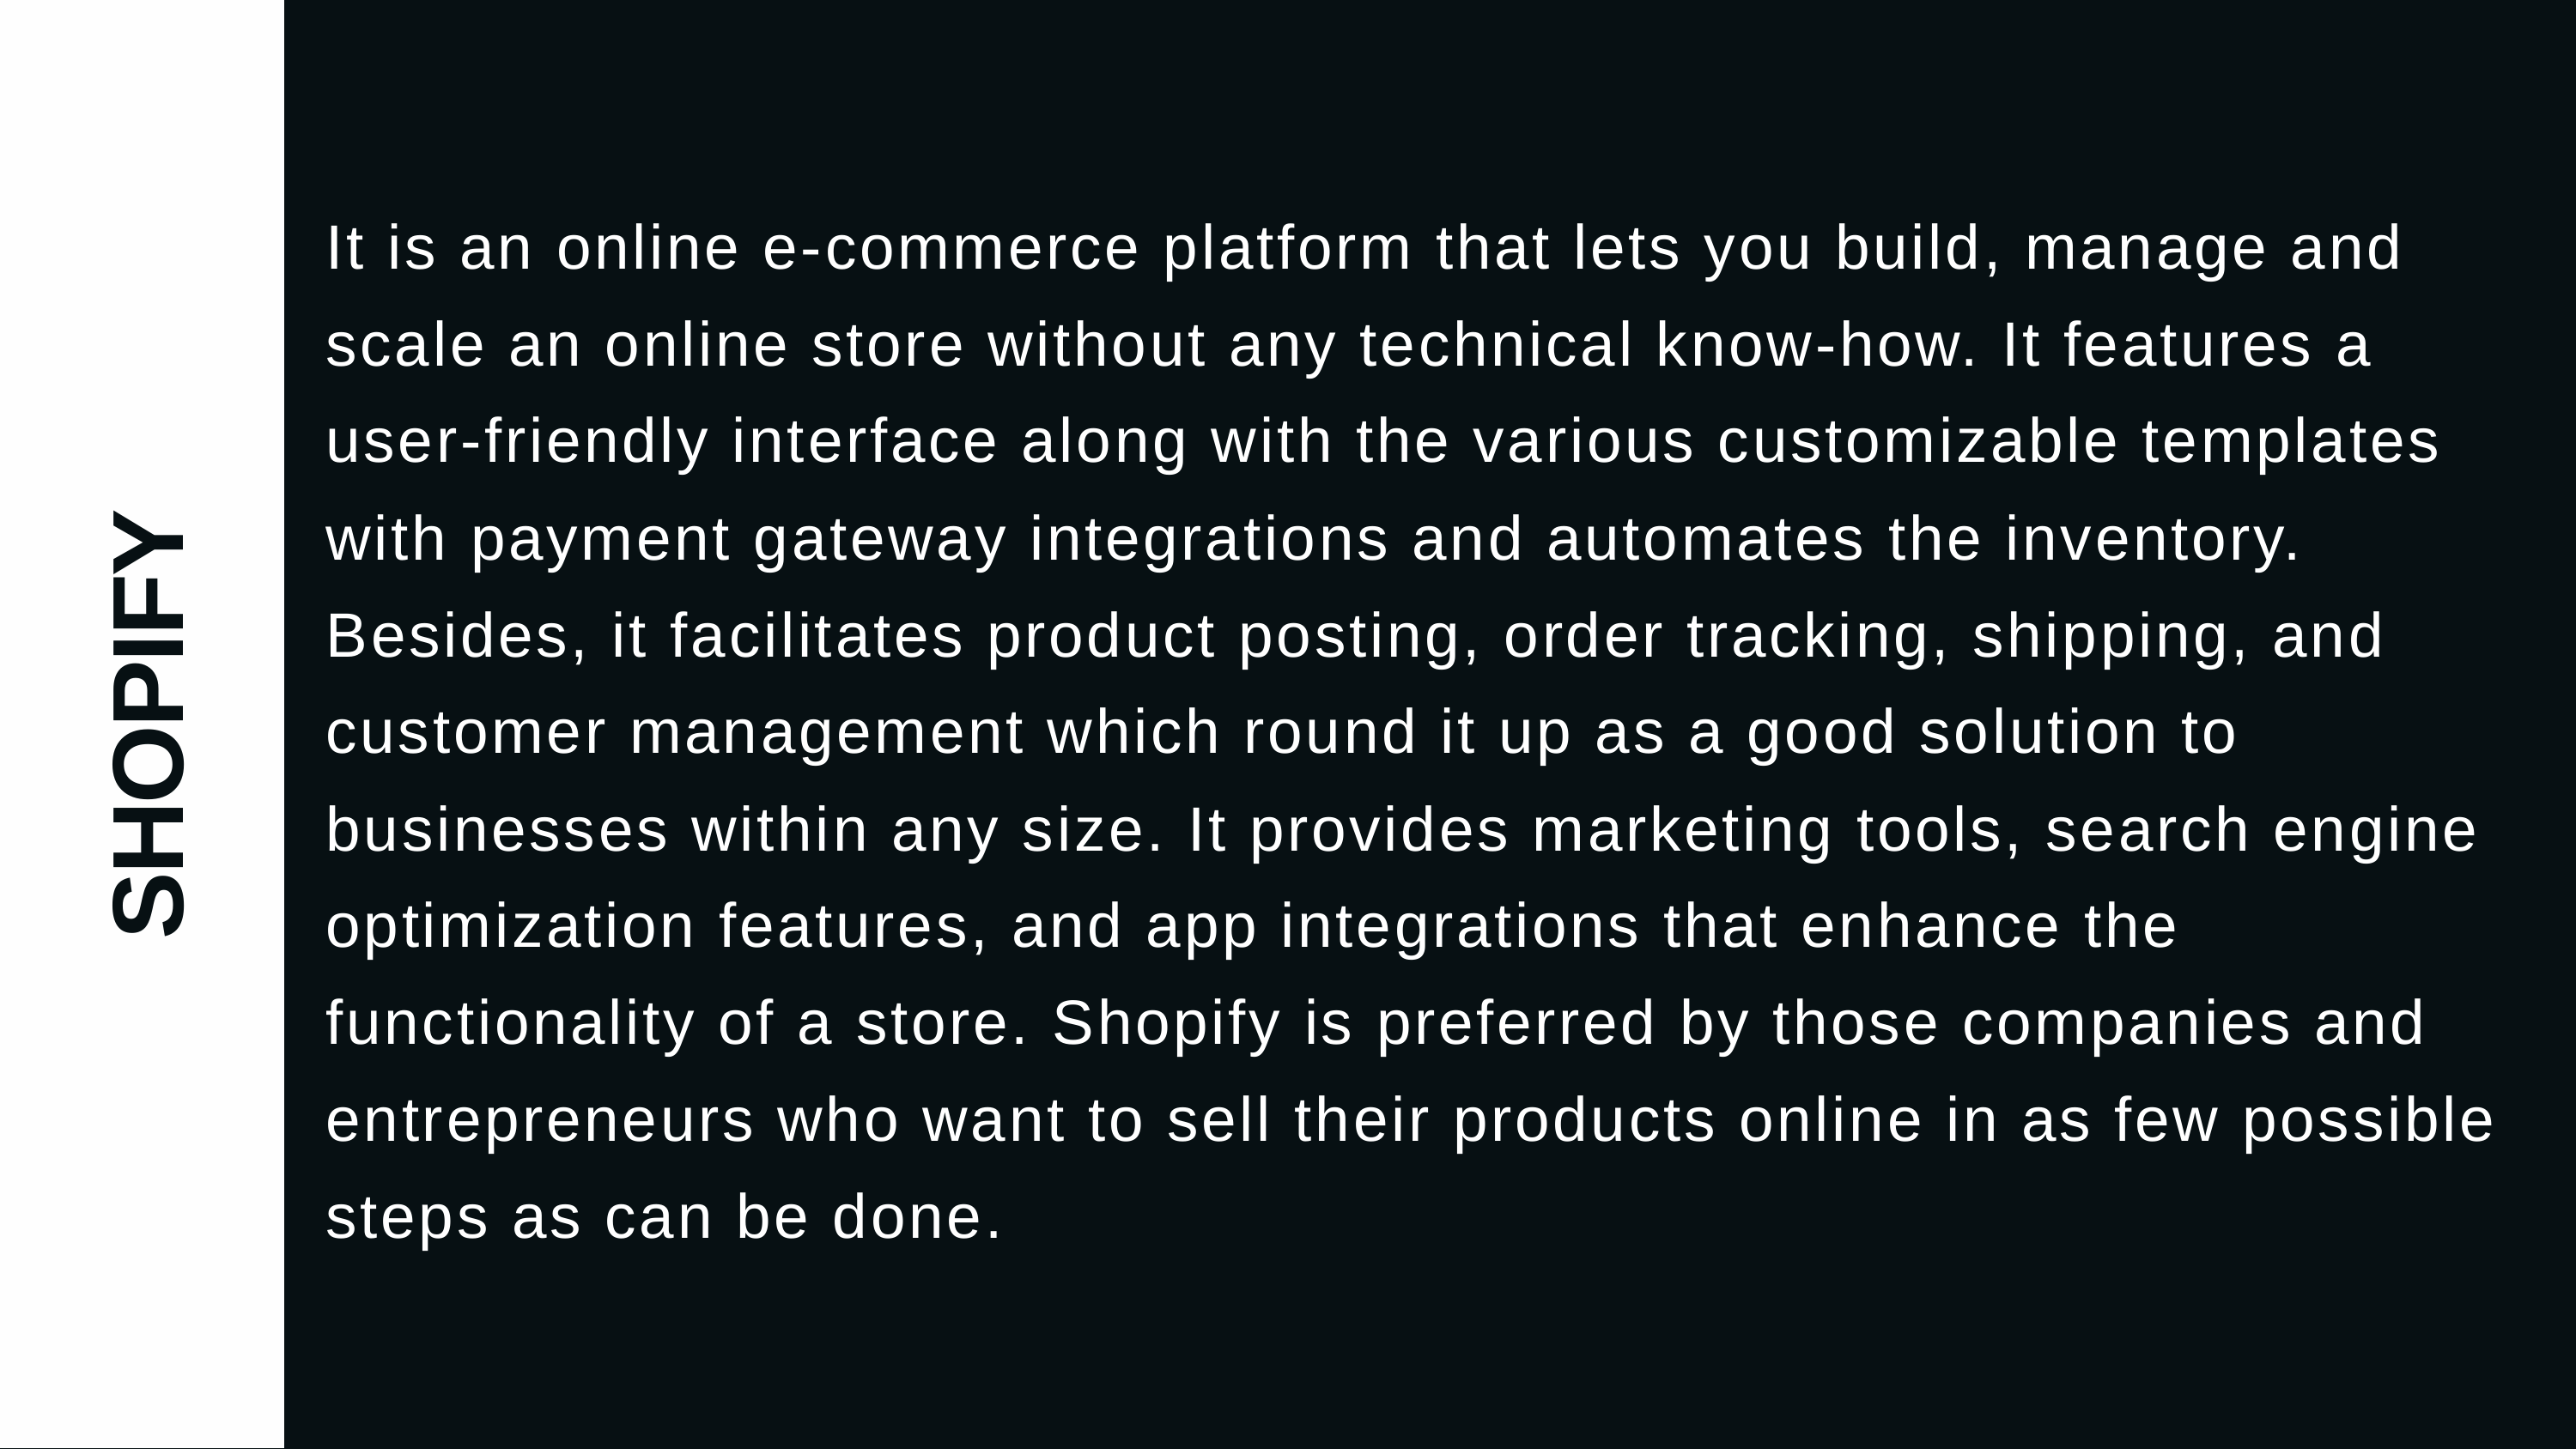

It is an online e-commerce platform that lets you build, manage and scale an online store without any technical know-how. It features a user-friendly interface along with the various customizable templates with payment gateway integrations and automates the inventory. Besides, it facilitates product posting, order tracking, shipping, and customer management which round it up as a good solution to businesses within any size. It provides marketing tools, search engine optimization features, and app integrations that enhance the functionality of a store. Shopify is preferred by those companies and entrepreneurs who want to sell their products online in as few possible steps as can be done.
SHOPIFY